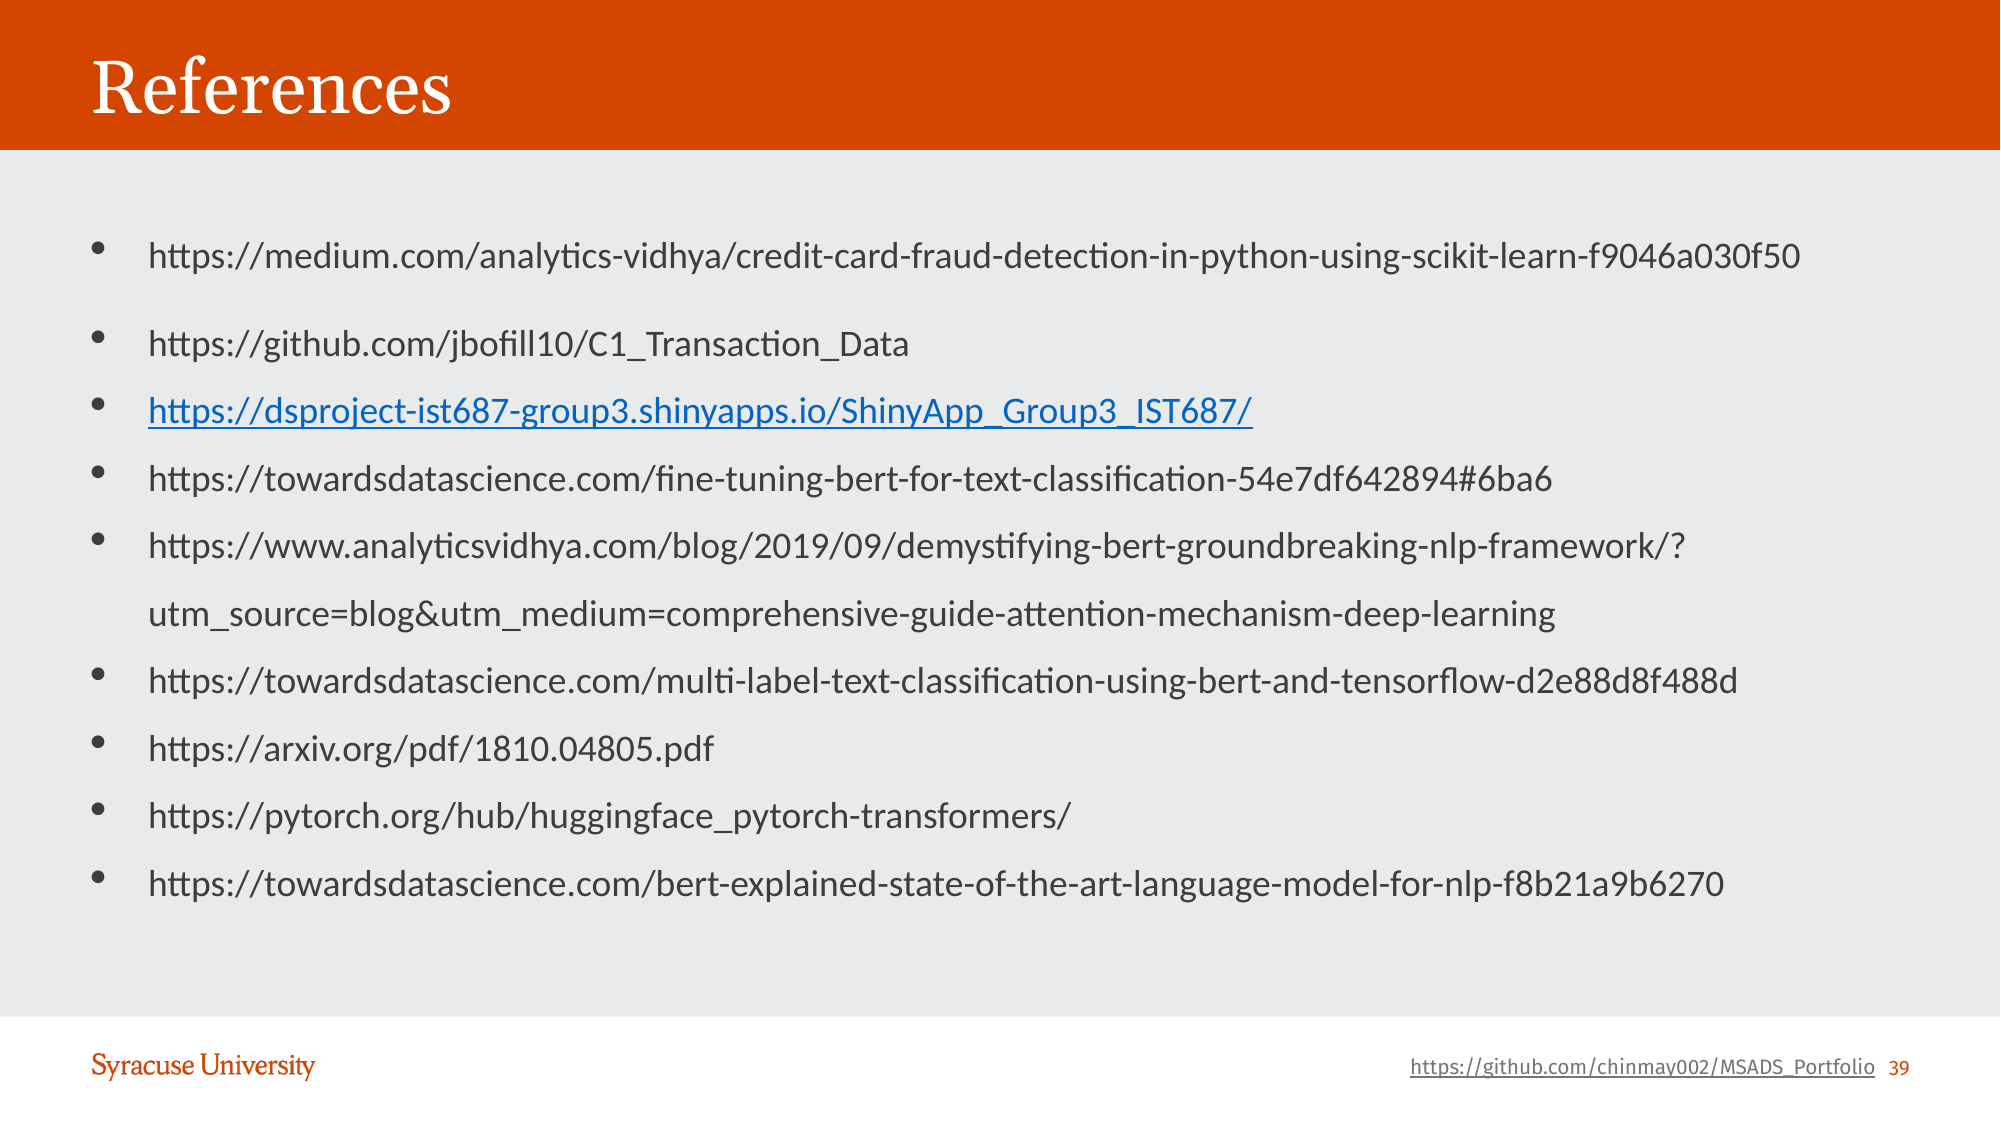

# References
https://medium.com/analytics-vidhya/credit-card-fraud-detection-in-python-using-scikit-learn-f9046a030f50
https://github.com/jbofill10/C1_Transaction_Data
https://dsproject-ist687-group3.shinyapps.io/ShinyApp_Group3_IST687/
https://towardsdatascience.com/fine-tuning-bert-for-text-classification-54e7df642894#6ba6
https://www.analyticsvidhya.com/blog/2019/09/demystifying-bert-groundbreaking-nlp-framework/?utm_source=blog&utm_medium=comprehensive-guide-attention-mechanism-deep-learning
https://towardsdatascience.com/multi-label-text-classification-using-bert-and-tensorflow-d2e88d8f488d
https://arxiv.org/pdf/1810.04805.pdf
https://pytorch.org/hub/huggingface_pytorch-transformers/
https://towardsdatascience.com/bert-explained-state-of-the-art-language-model-for-nlp-f8b21a9b6270
39
https://github.com/chinmay002/MSADS_Portfolio